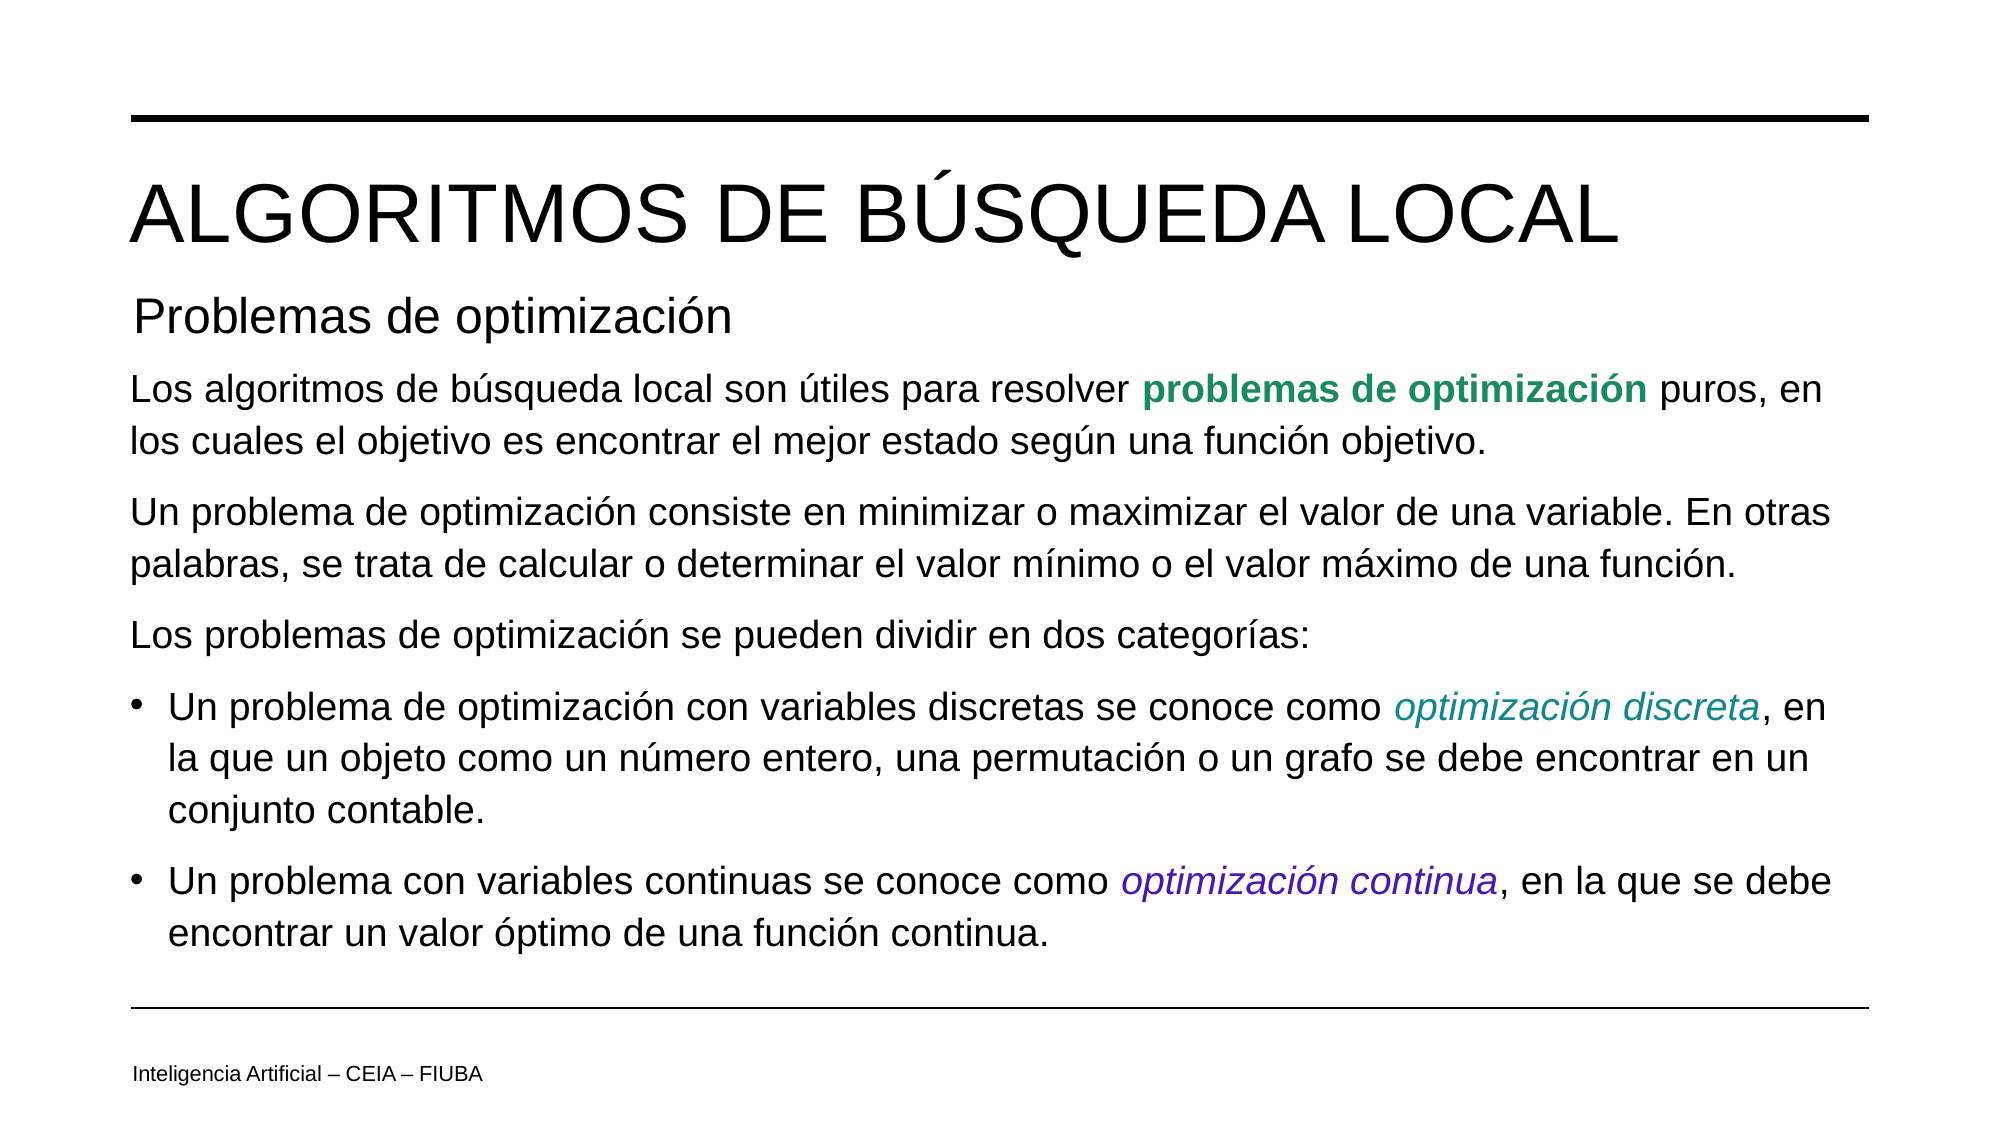

# Algoritmos de Búsqueda Local
Problemas de optimización
Los algoritmos de búsqueda local son útiles para resolver problemas de optimización puros, en los cuales el objetivo es encontrar el mejor estado según una función objetivo.
Un problema de optimización consiste en minimizar o maximizar el valor de una variable. En otras palabras, se trata de calcular o determinar el valor mínimo o el valor máximo de una función.
Los problemas de optimización se pueden dividir en dos categorías:
Un problema de optimización con variables discretas se conoce como optimización discreta, en la que un objeto como un número entero, una permutación o un grafo se debe encontrar en un conjunto contable.
Un problema con variables continuas se conoce como optimización continua, en la que se debe encontrar un valor óptimo de una función continua.
Inteligencia Artificial – CEIA – FIUBA